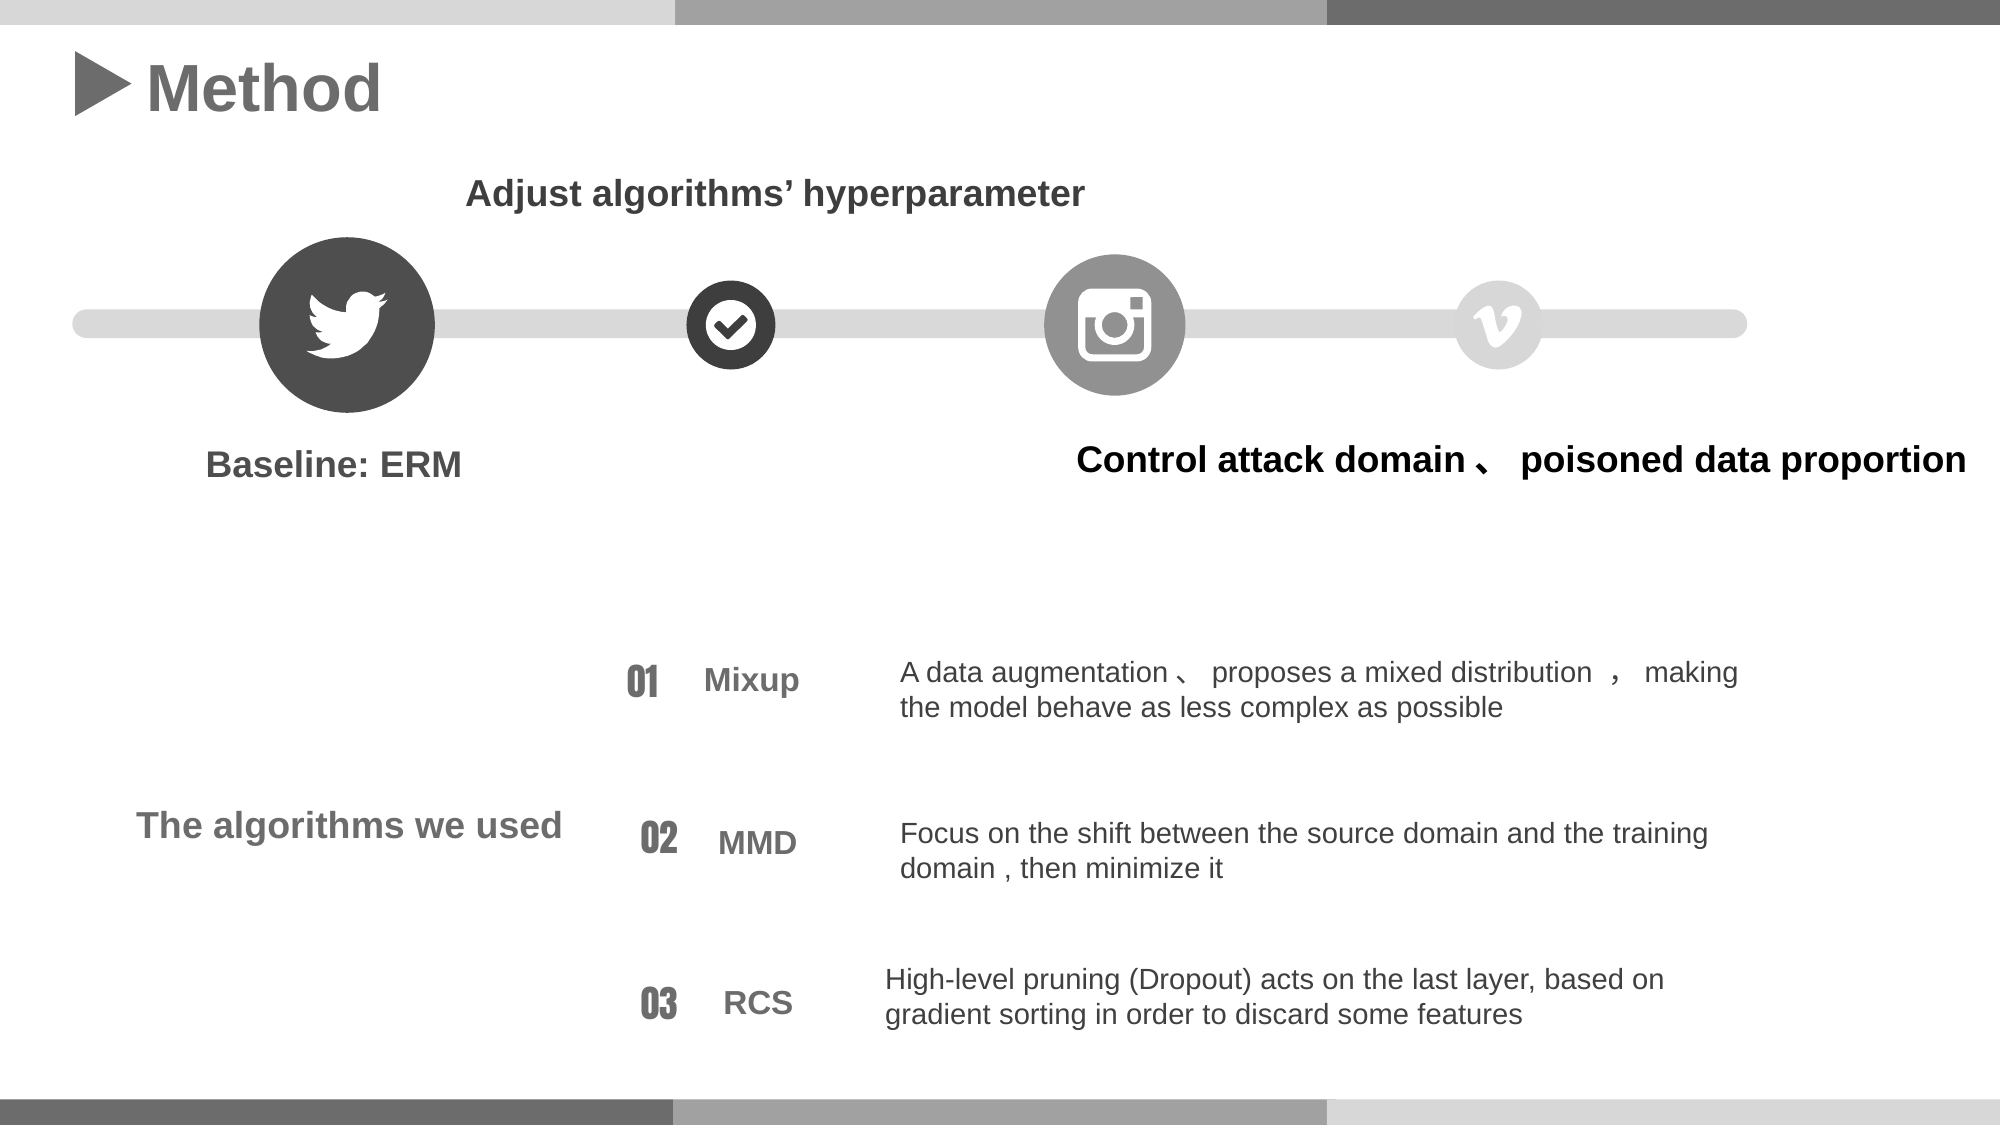

Method

Adjust algorithms’ hyperparameter

Control attack domain、poisoned data proportion
Baseline: ERM

A data augmentation、proposes a mixed distribution ，making the model behave as less complex as possible
Mixup
01
The algorithms we used
Focus on the shift between the source domain and the training domain , then minimize it
02
MMD
High-level pruning (Dropout) acts on the last layer, based on gradient sorting in order to discard some features
RCS
03